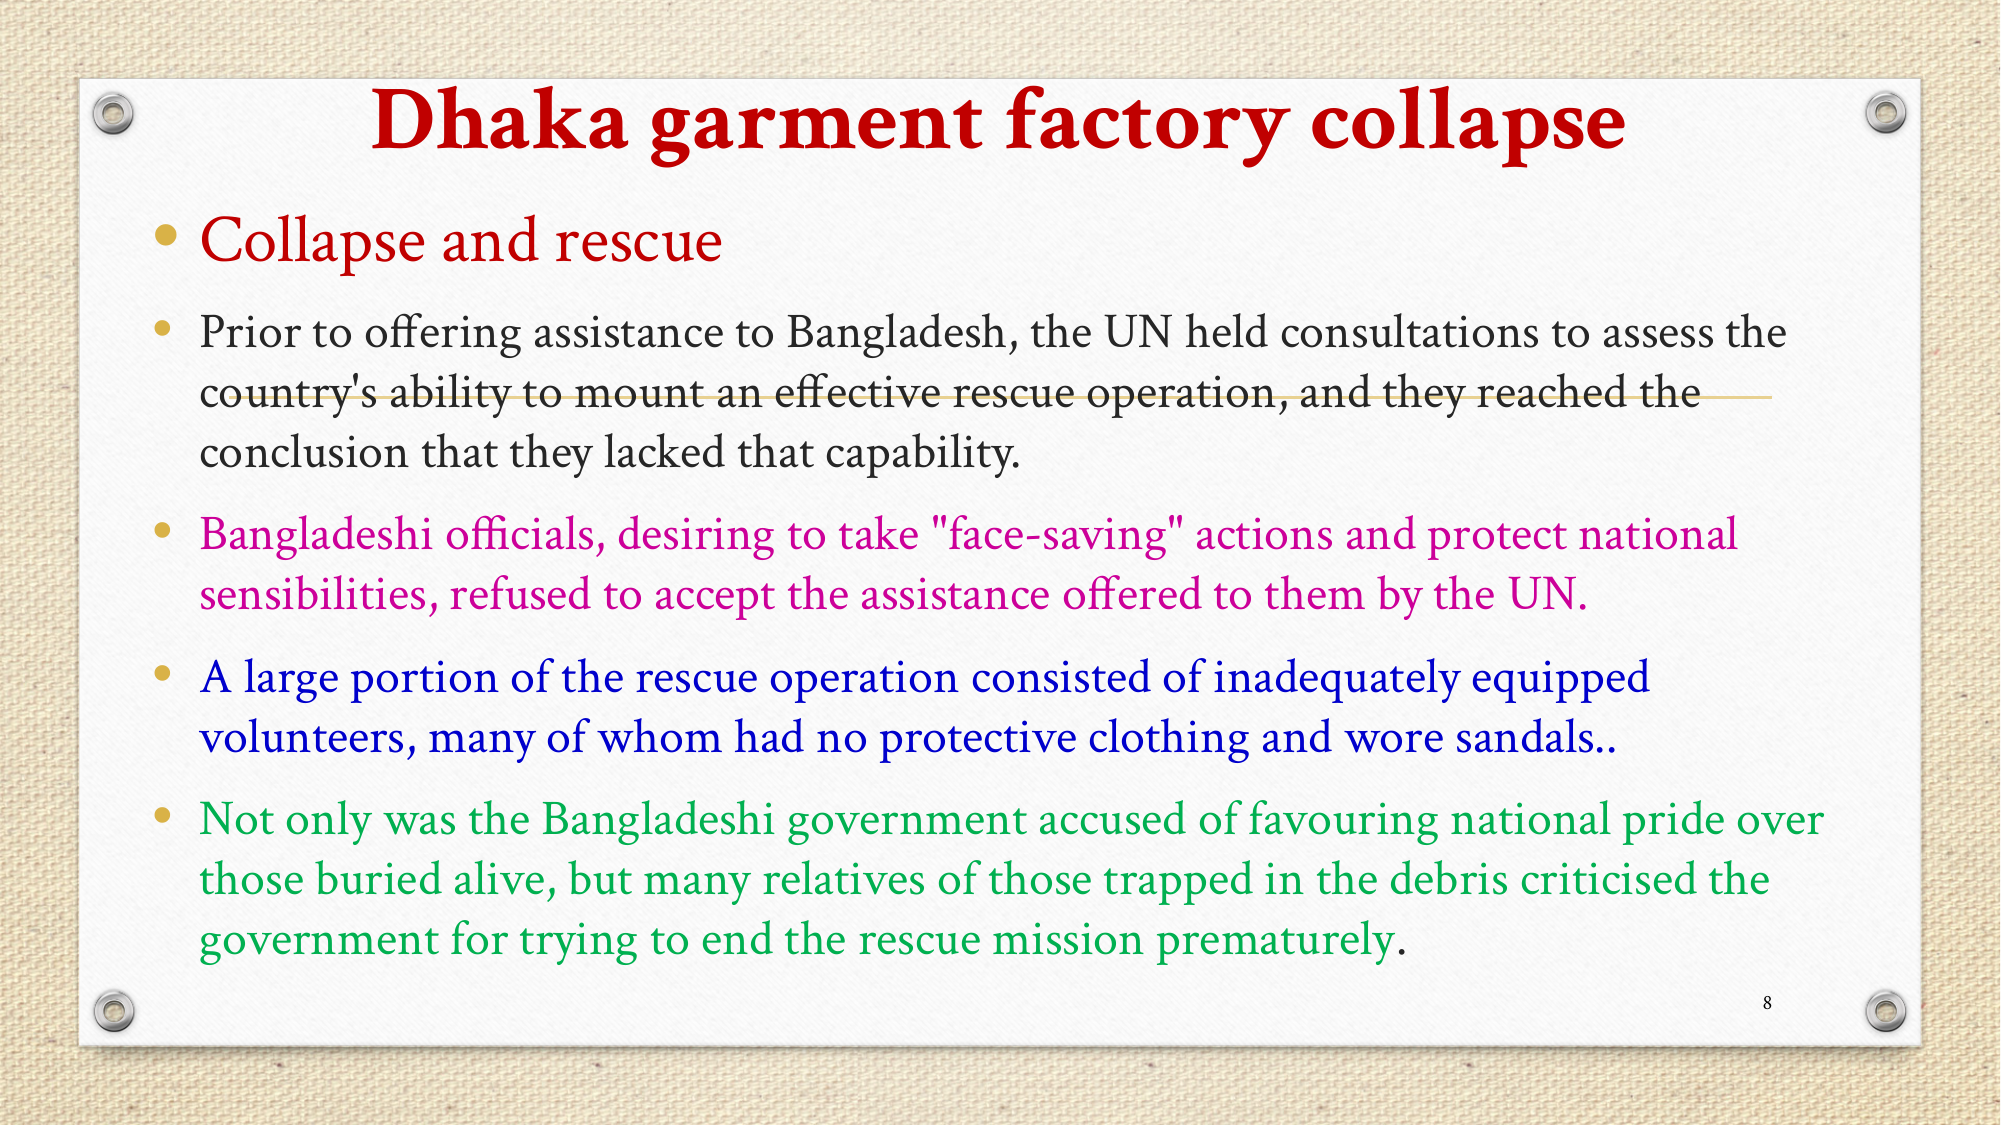

# Dhaka garment factory collapse
Collapse and rescue
Prior to offering assistance to Bangladesh, the UN held consultations to assess the country's ability to mount an effective rescue operation, and they reached the conclusion that they lacked that capability.
Bangladeshi officials, desiring to take "face-saving" actions and protect national sensibilities, refused to accept the assistance offered to them by the UN.
A large portion of the rescue operation consisted of inadequately equipped volunteers, many of whom had no protective clothing and wore sandals..
Not only was the Bangladeshi government accused of favouring national pride over those buried alive, but many relatives of those trapped in the debris criticised the government for trying to end the rescue mission prematurely.
8